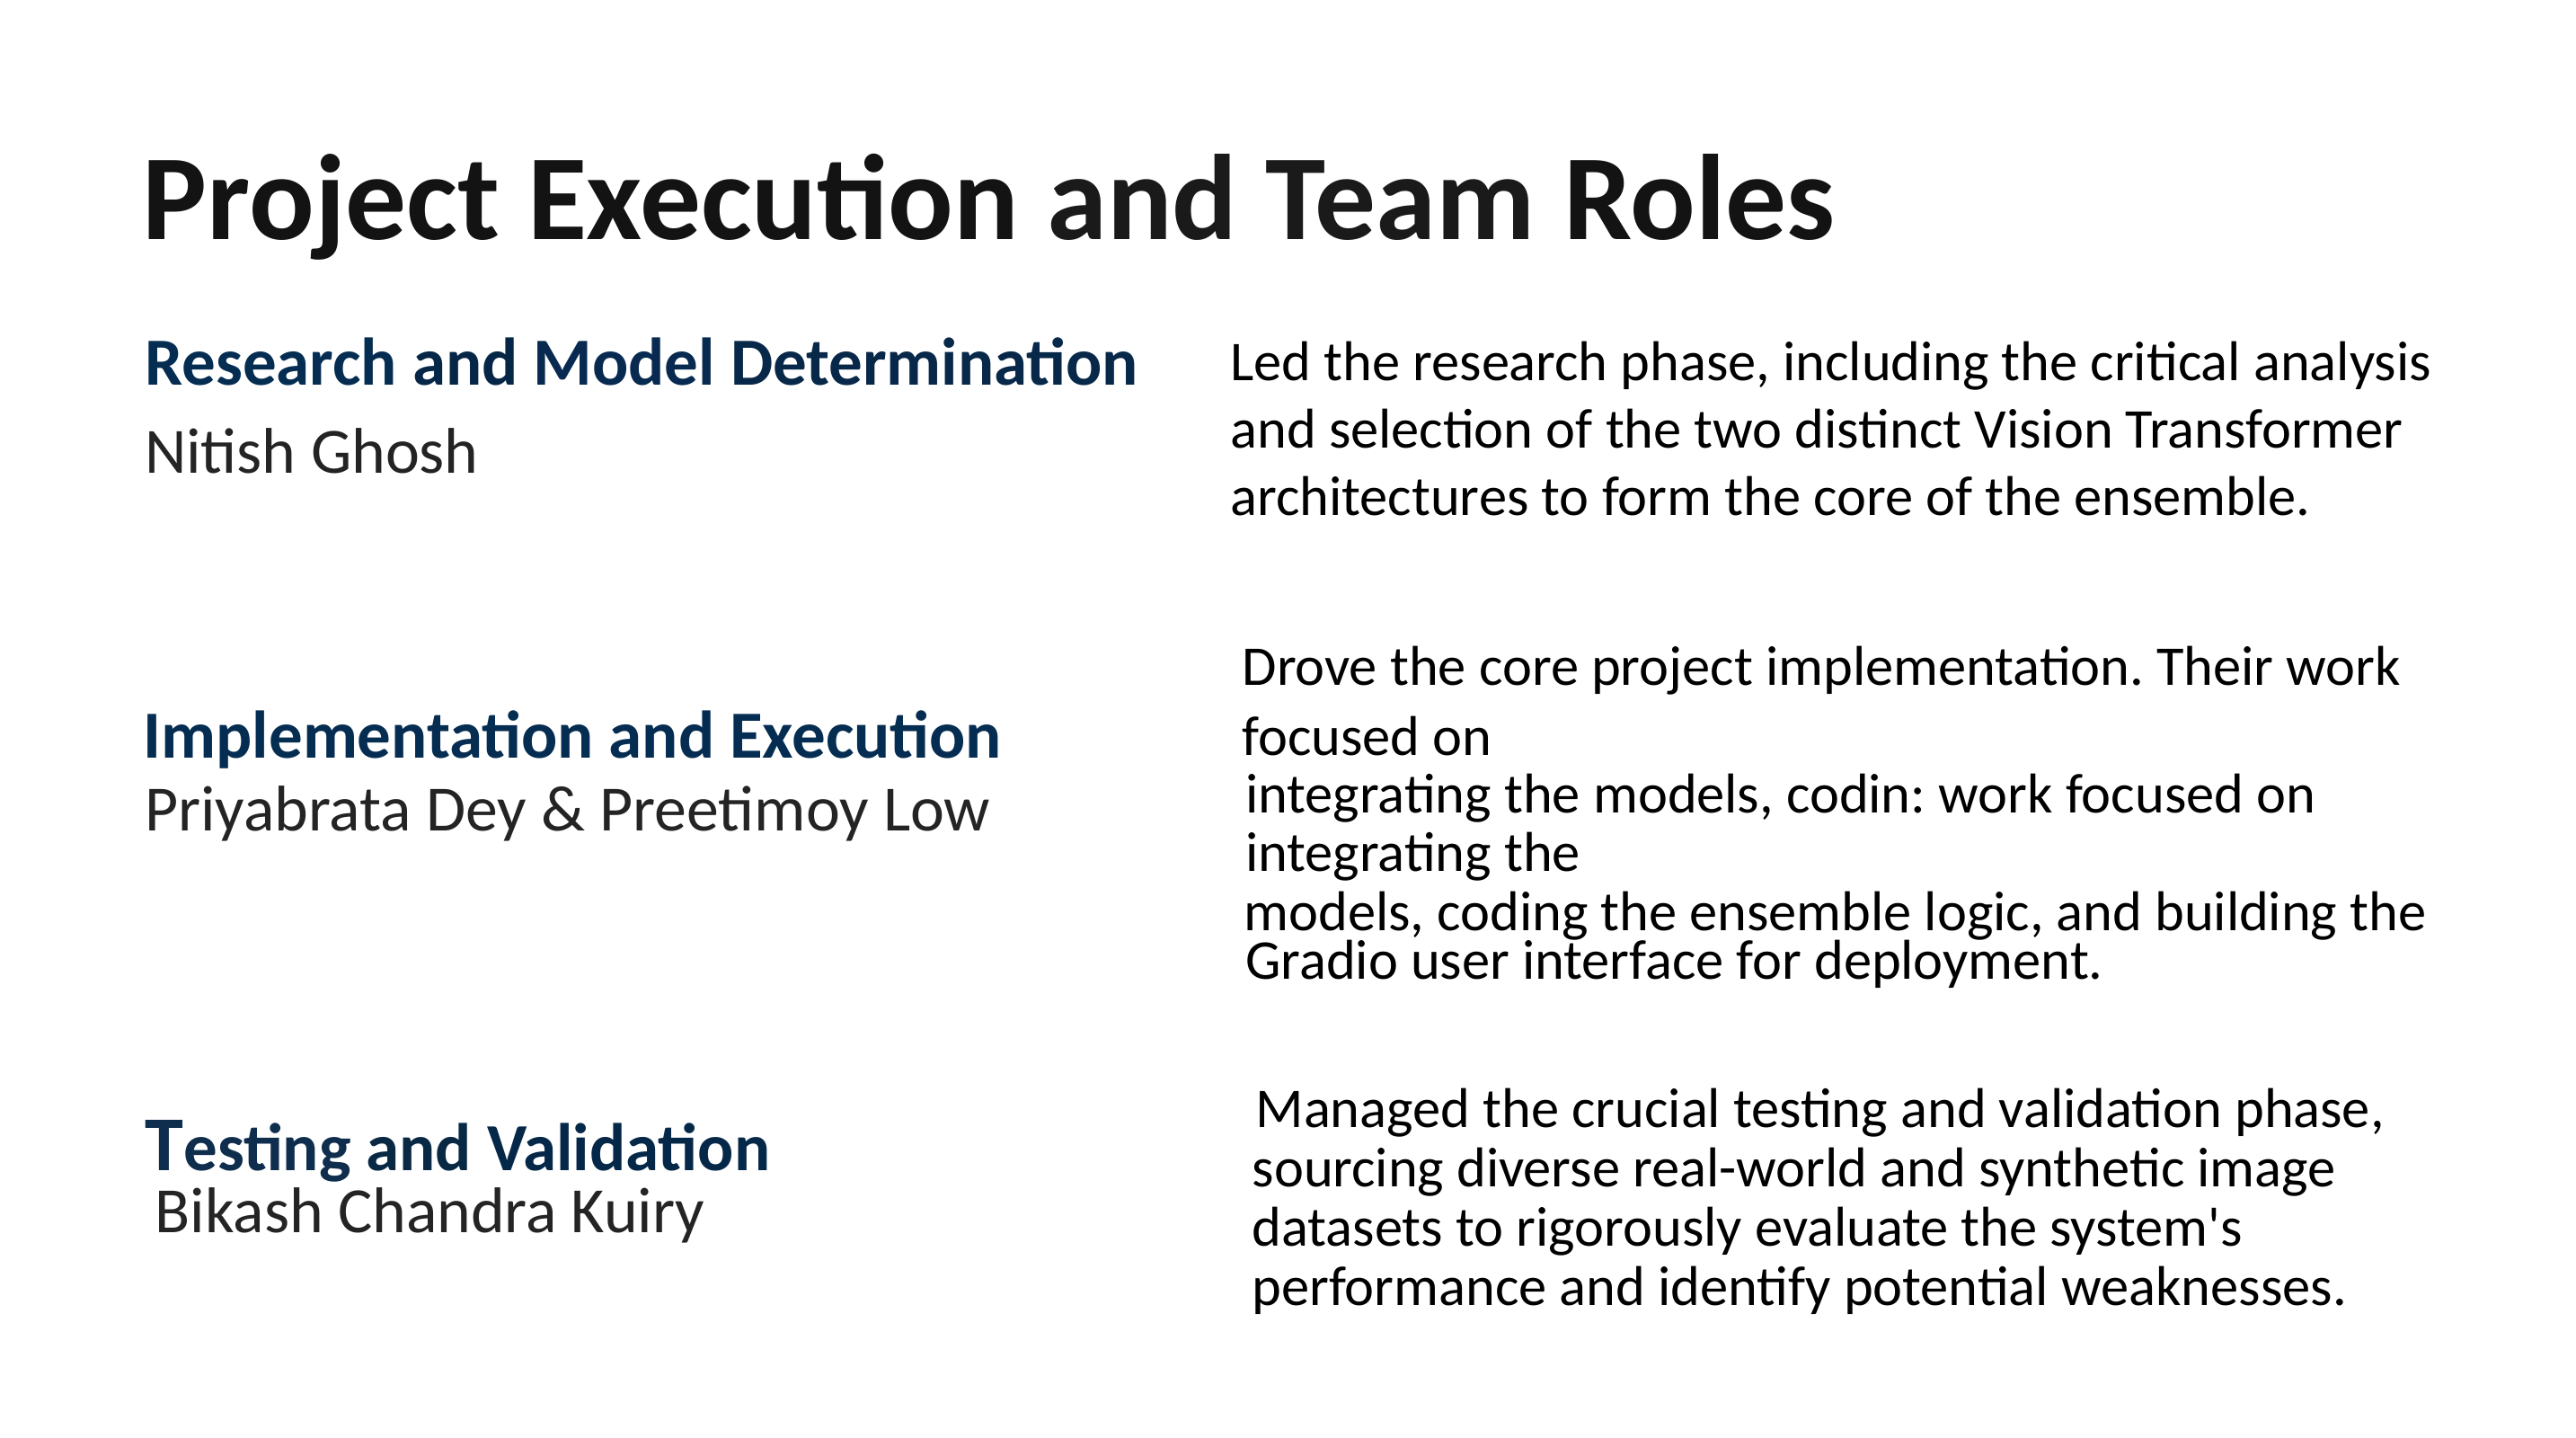

# Project Execution and Team Roles
Led the research phase, including the critical analysis and selection of the two distinct Vision Transformer architectures to form the core of the ensemble.
Research and Model Determination
Nitish Ghosh
Drove the core project implementation. Their work focused on
integrating the models, codin: work focused on integrating the
models, coding the ensemble logic, and building the Gradio user interface for deployment.
Implementation and Execution
Priyabrata Dey & Preetimoy Low
Managed the crucial testing and validation phase, sourcing diverse real-world and synthetic image datasets to rigorously evaluate the system's performance and identify potential weaknesses.
Testing and Validation
Bikash Chandra Kuiry